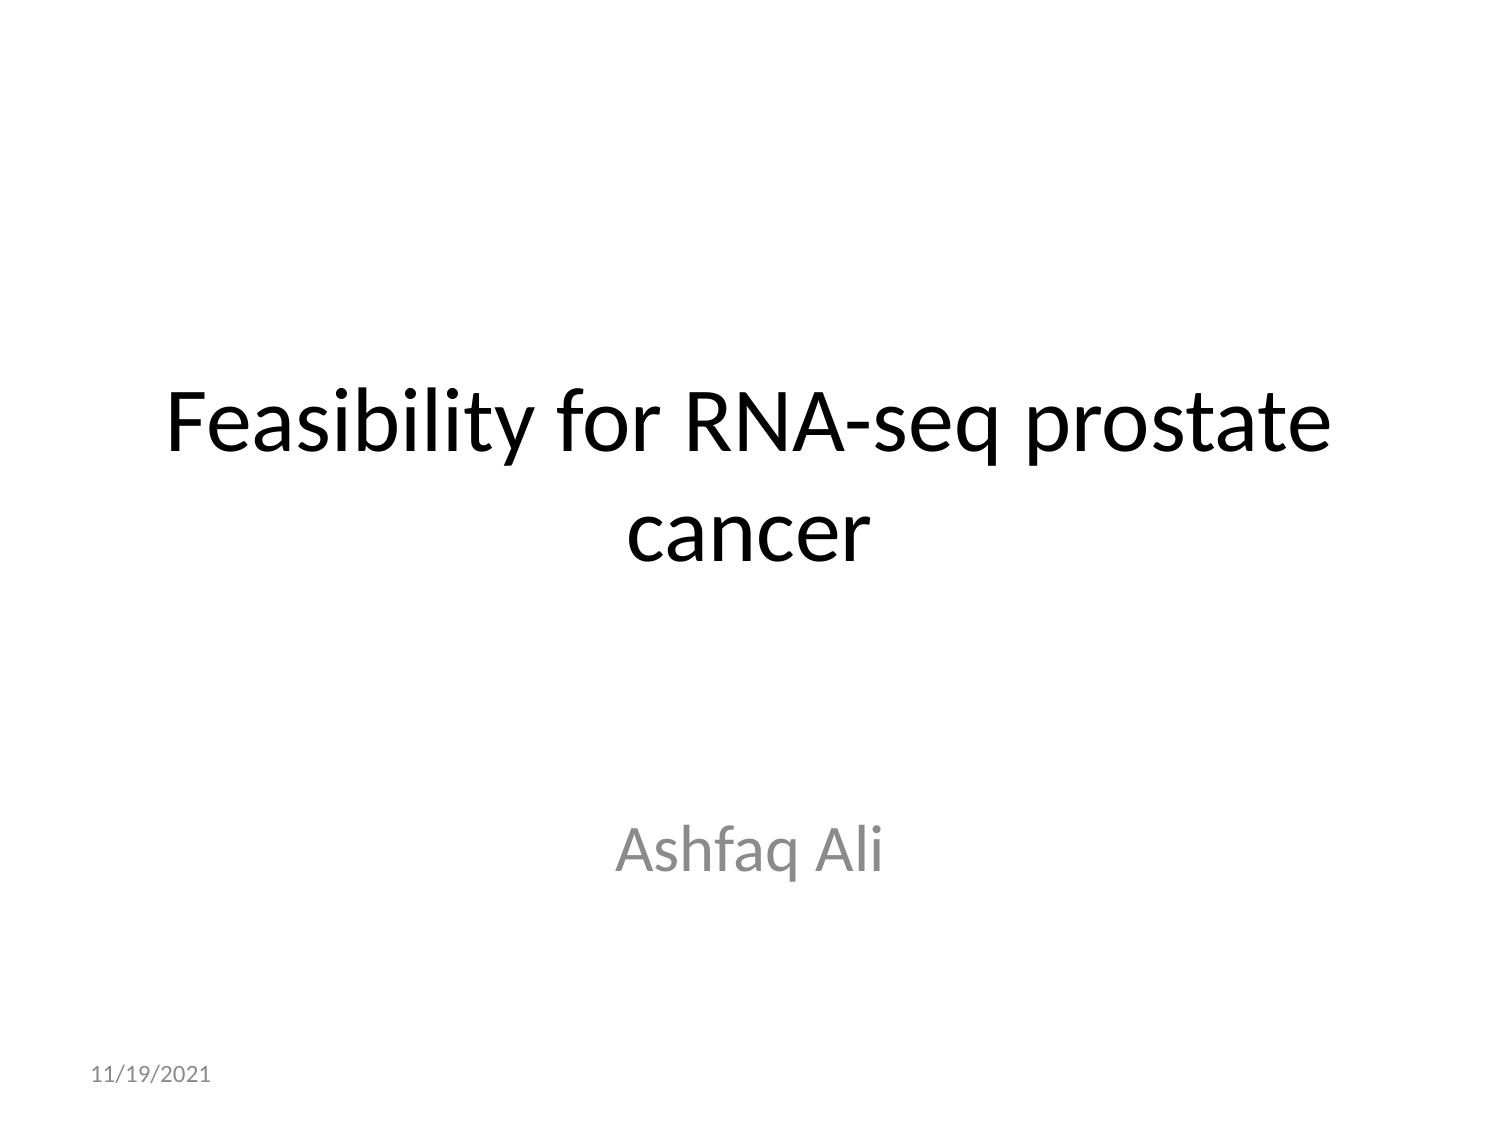

# Feasibility for RNA-seq prostate cancer
Ashfaq Ali
11/19/2021